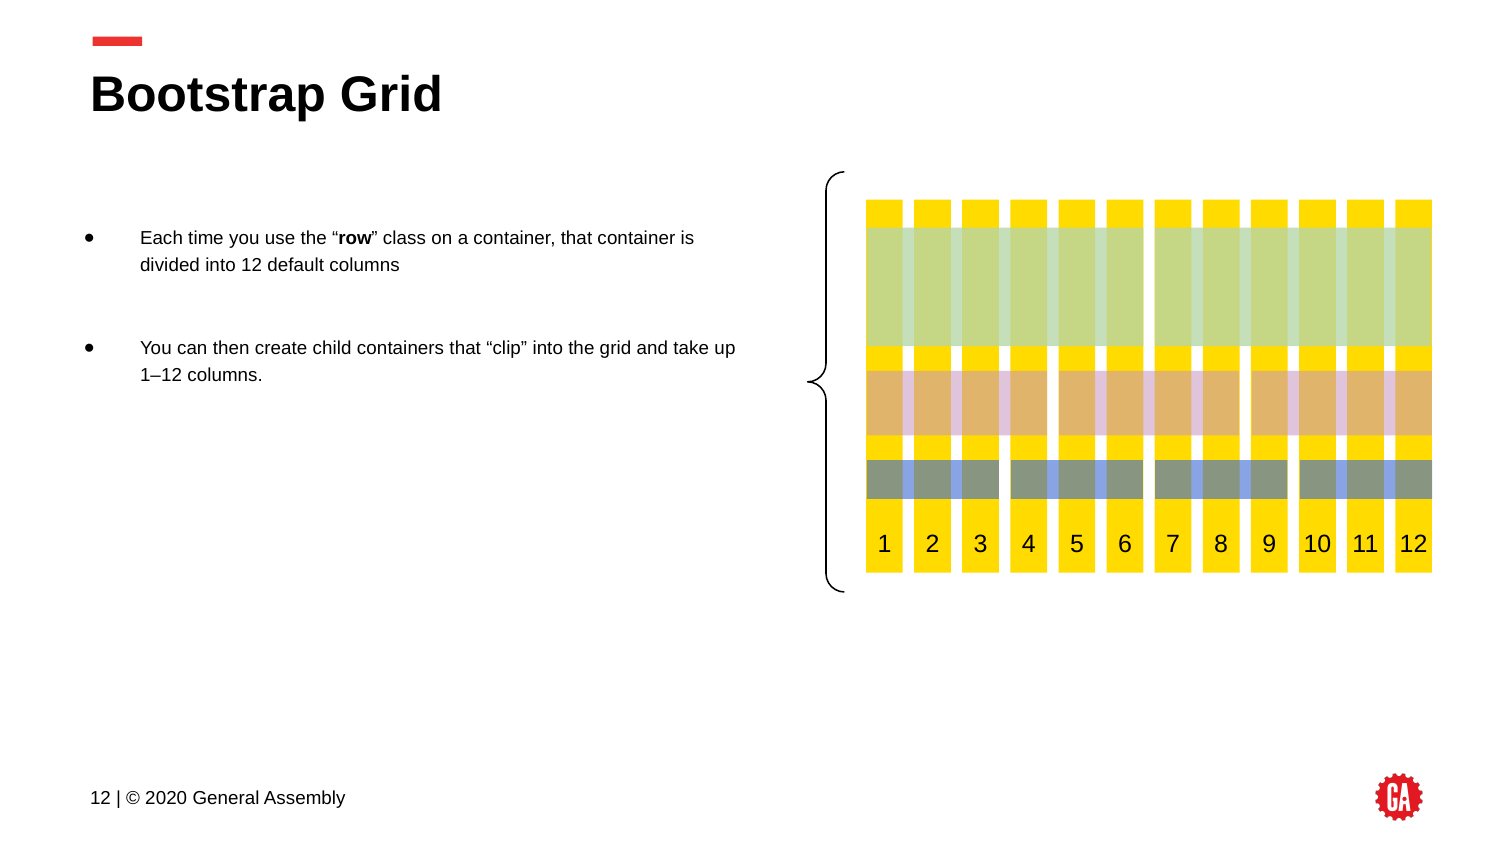

# Bootstrap Grid

1
2
3
4
5
6
7
8
9
10
11
12
Each time you use the “row” class on a container, that container is divided into 12 default columns

You can then create child containers that “clip” into the grid and take up 1–12 columns.

12 | © 2020 General Assembly